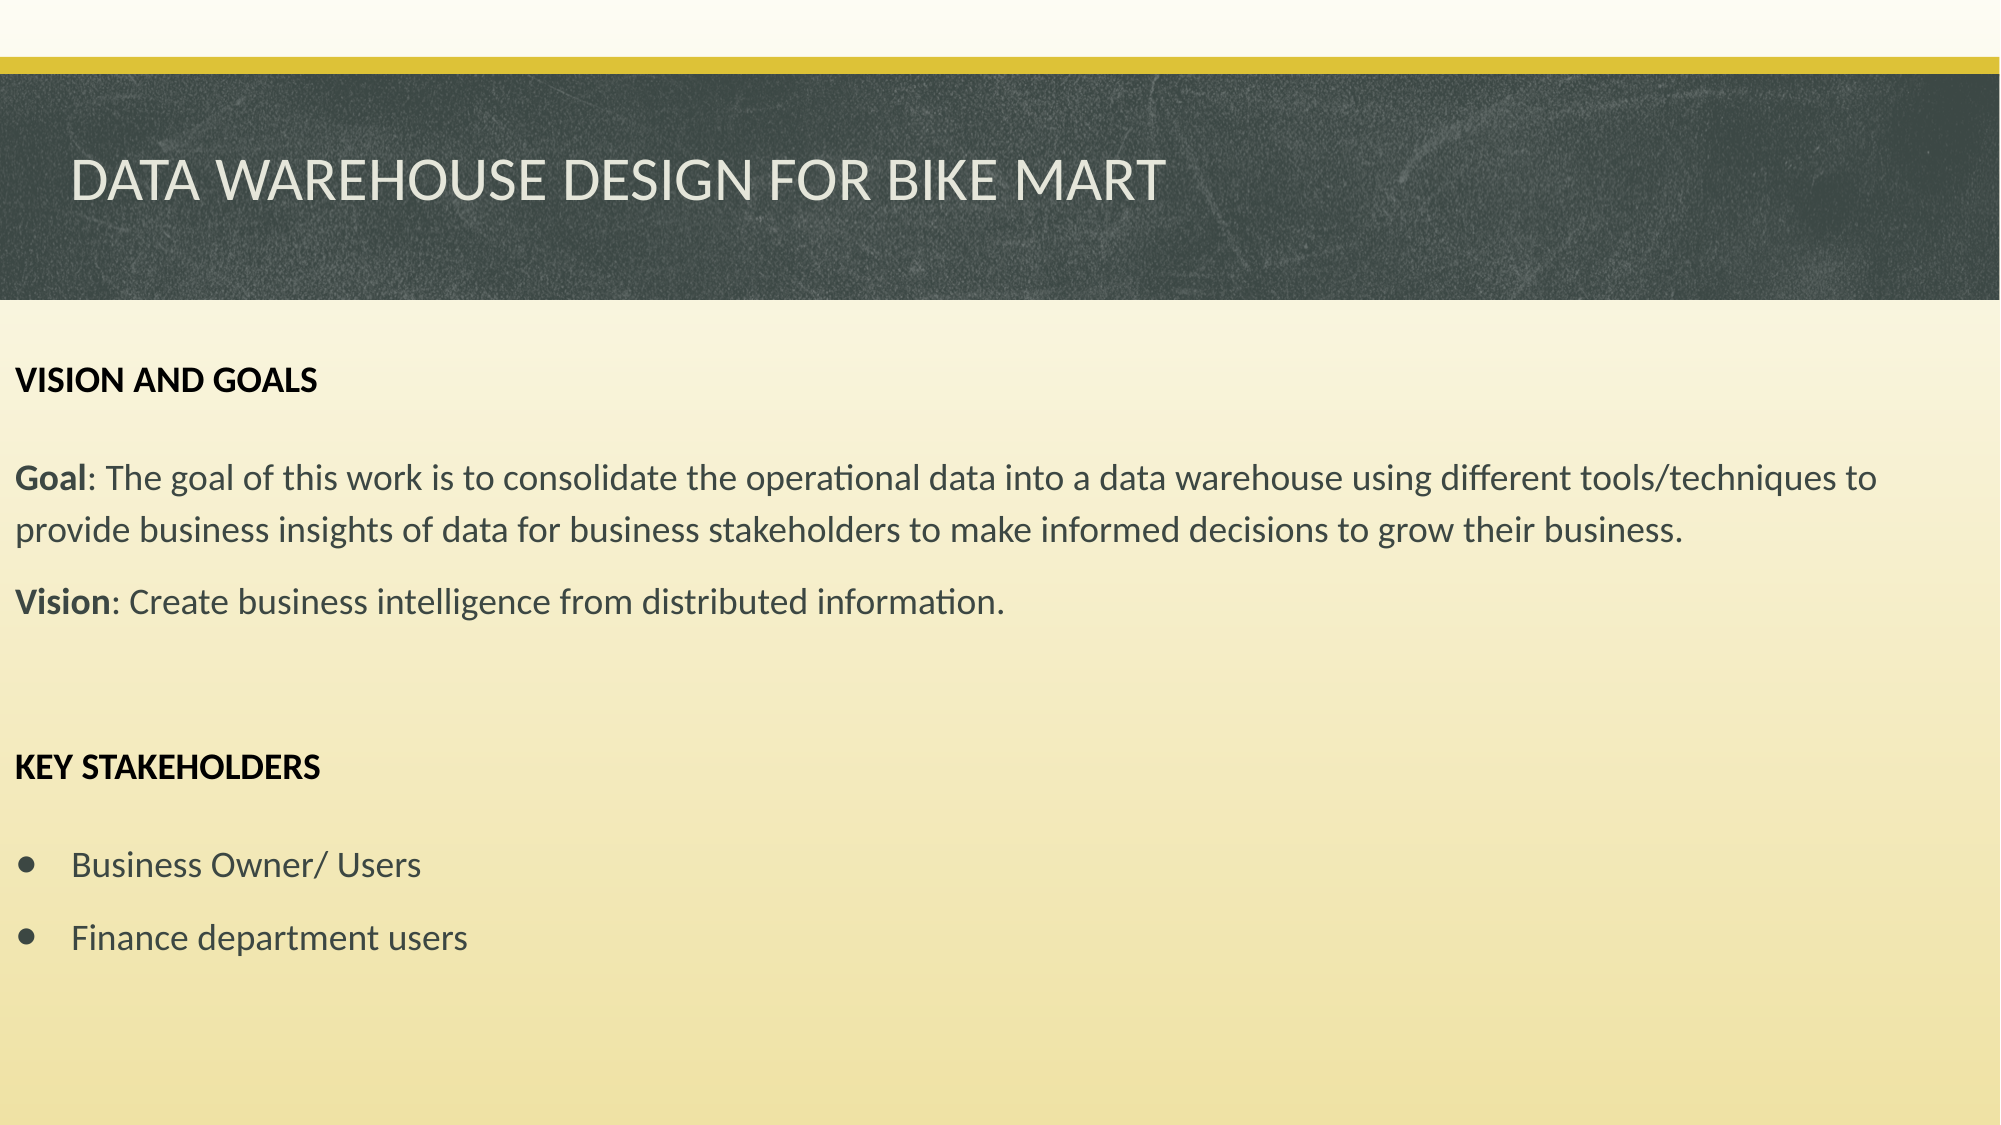

# DATA WAREHOUSE DESIGN FOR BIKE MART
VISION AND GOALS
Goal: The goal of this work is to consolidate the operational data into a data warehouse using different tools/techniques to provide business insights of data for business stakeholders to make informed decisions to grow their business.
Vision: Create business intelligence from distributed information.

KEY STAKEHOLDERS
Business Owner/ Users
Finance department users